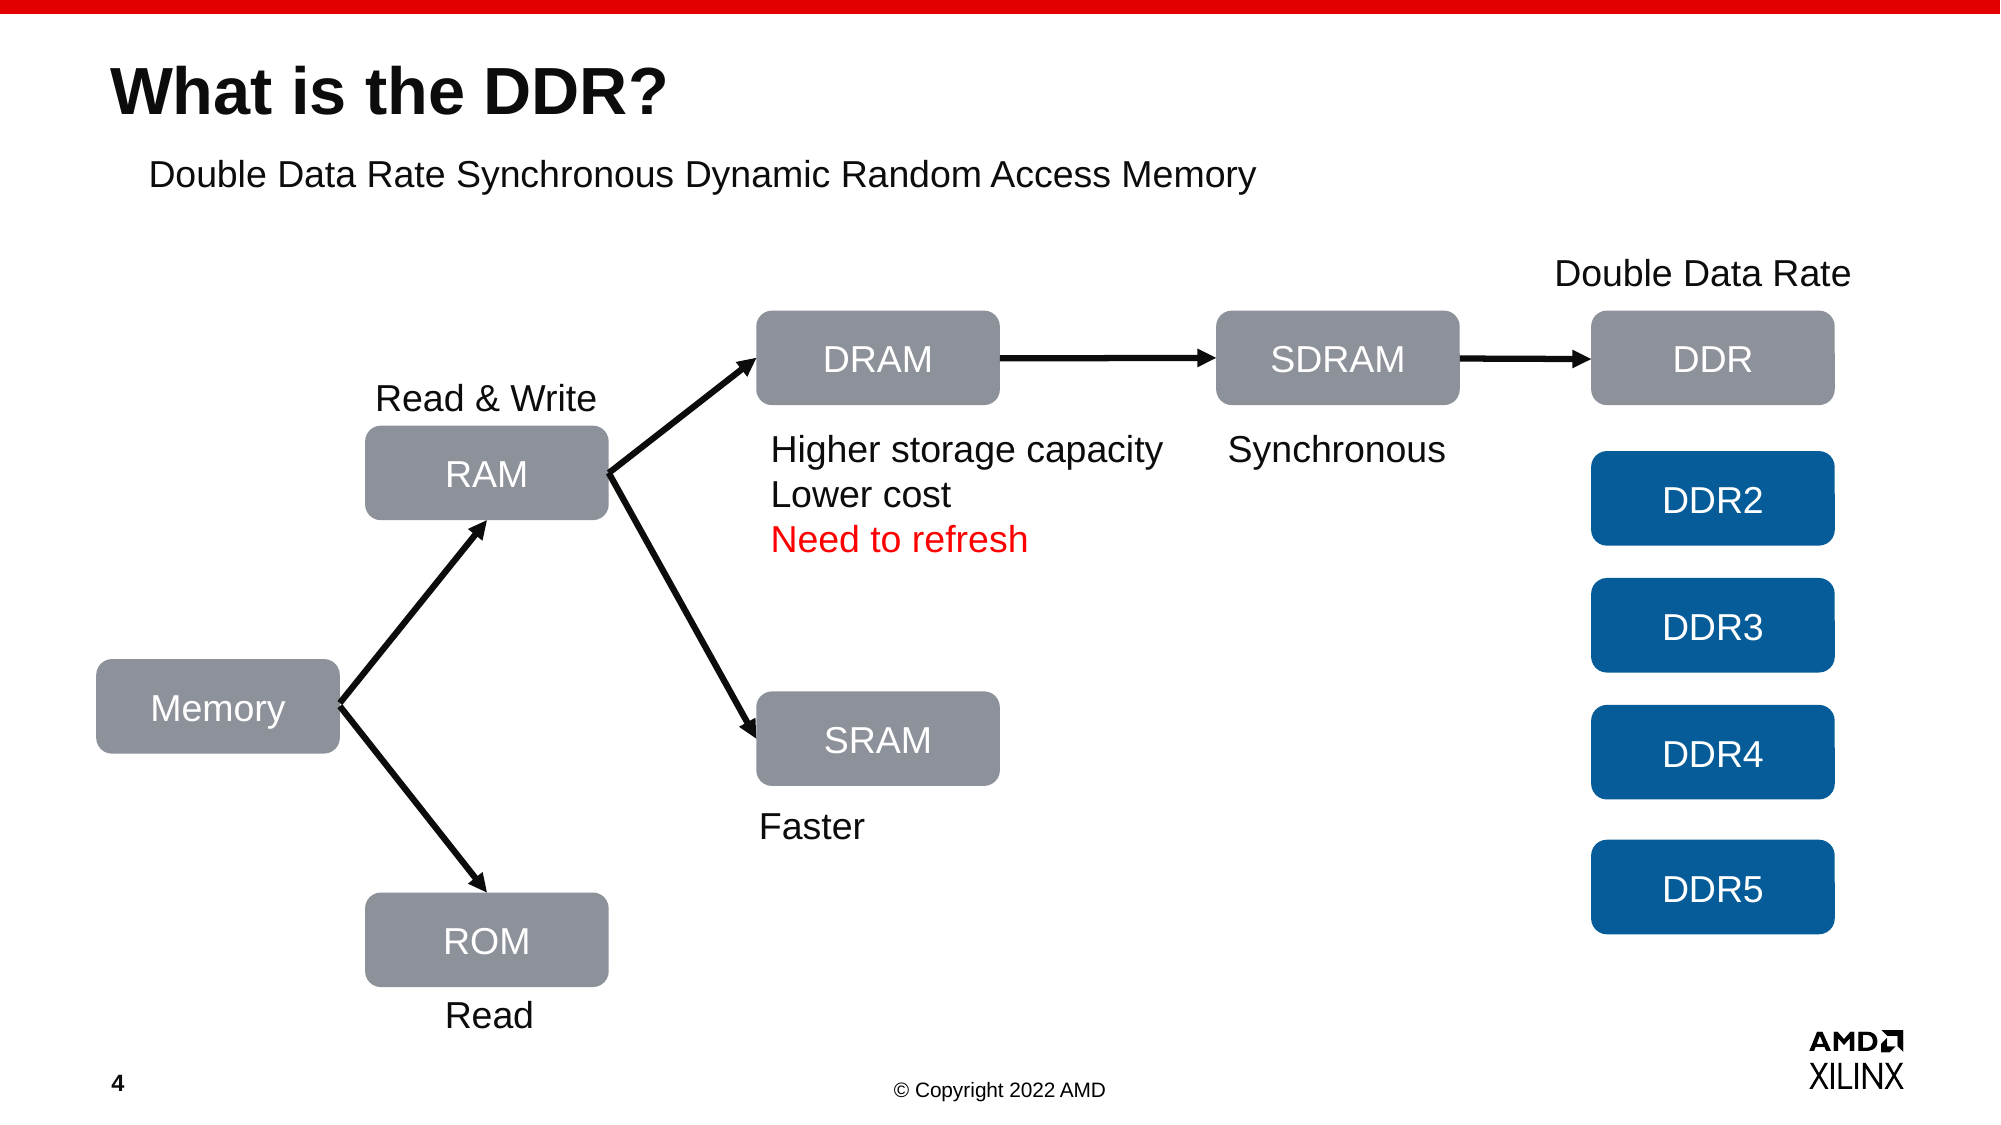

# What is the DDR?
Double Data Rate Synchronous Dynamic Random Access Memory
Double Data Rate
SDRAM
DDR
DRAM
Read & Write
Higher storage capacity
Lower cost
Need to refresh
Synchronous
RAM
DDR2
DDR3
Memory
SRAM
DDR4
Faster
DDR5
ROM
Read
4